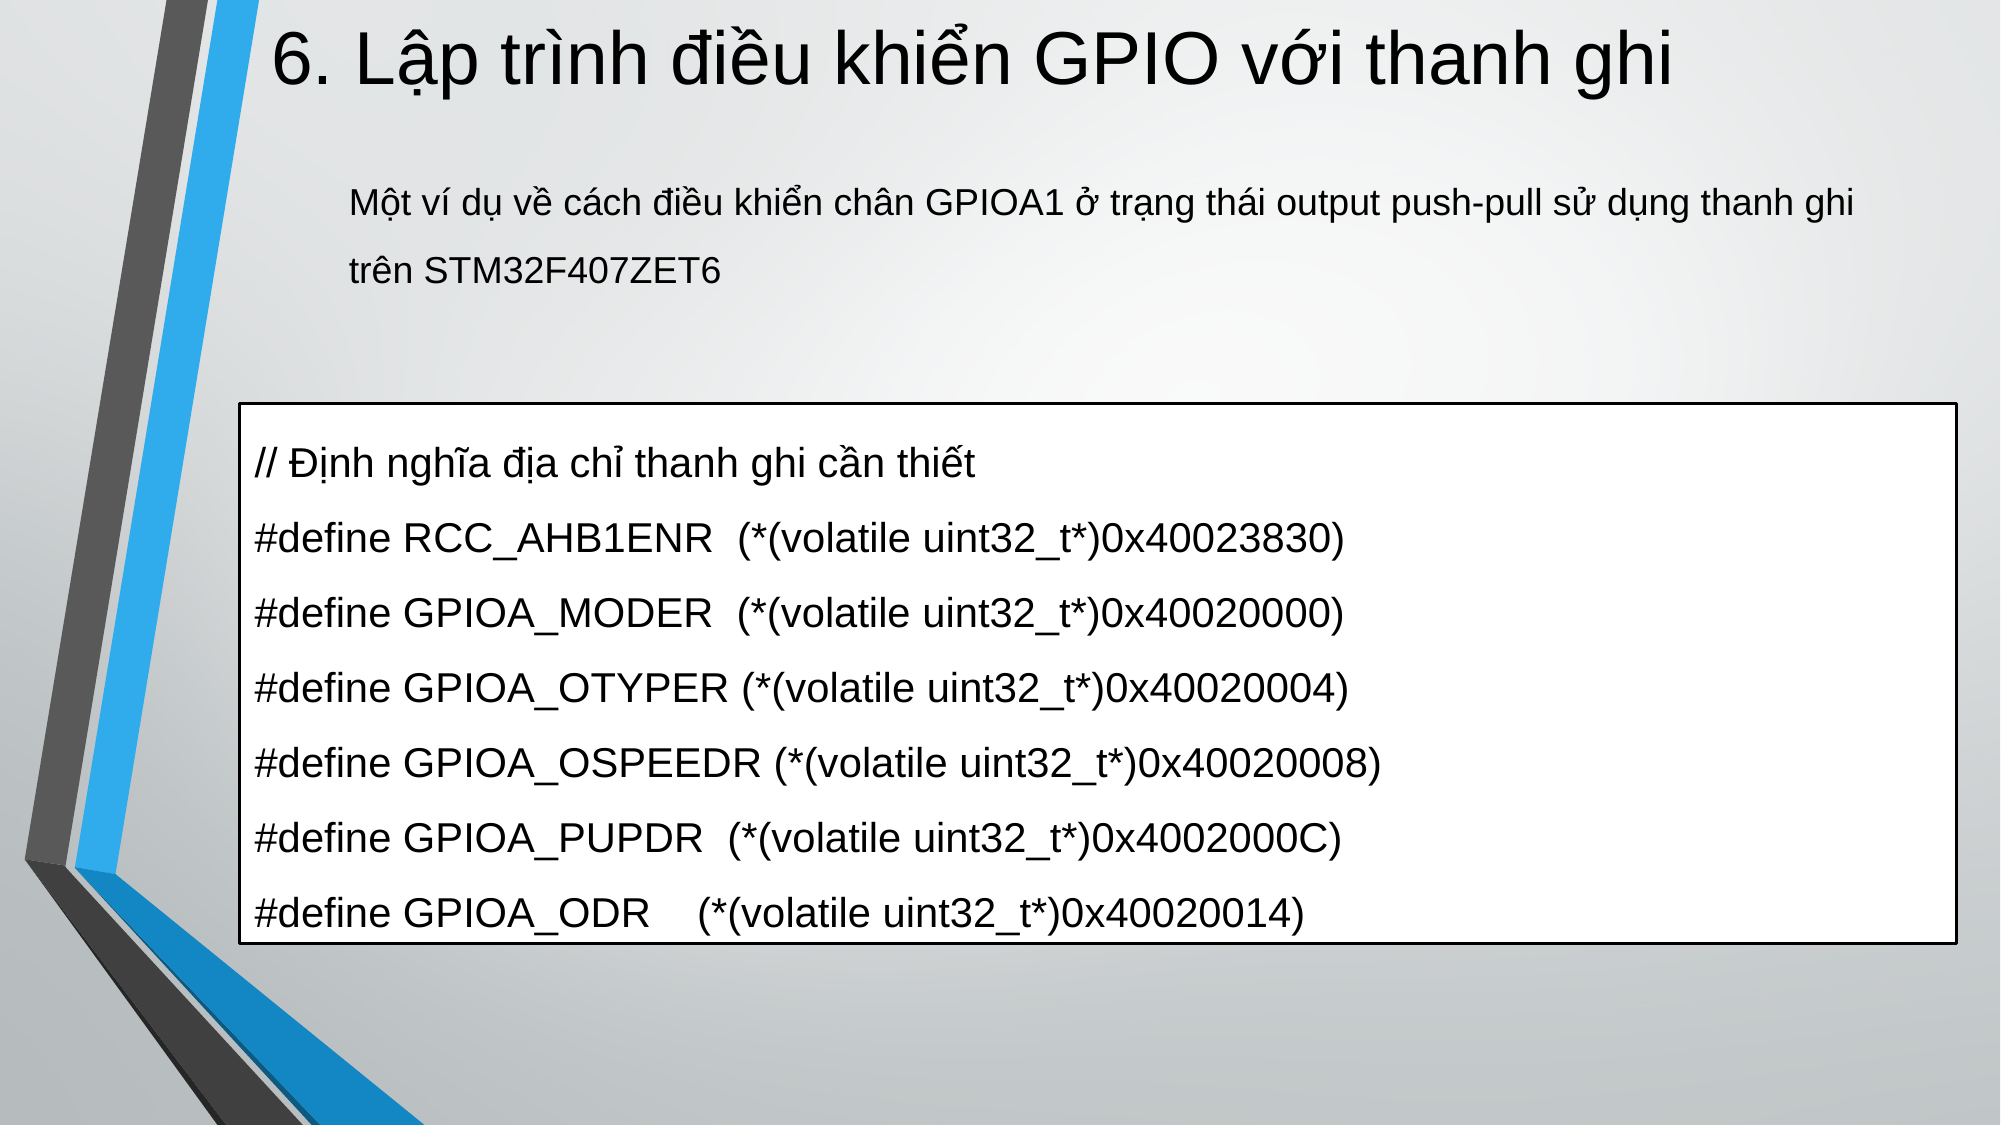

# 6. Lập trình điều khiển GPIO với thanh ghi
Một ví dụ về cách điều khiển chân GPIOA1 ở trạng thái output push-pull sử dụng thanh ghi trên STM32F407ZET6
// Định nghĩa địa chỉ thanh ghi cần thiết
#define RCC_AHB1ENR  (*(volatile uint32_t*)0x40023830)
#define GPIOA_MODER  (*(volatile uint32_t*)0x40020000)
#define GPIOA_OTYPER (*(volatile uint32_t*)0x40020004)
#define GPIOA_OSPEEDR (*(volatile uint32_t*)0x40020008)
#define GPIOA_PUPDR  (*(volatile uint32_t*)0x4002000C)
#define GPIOA_ODR    (*(volatile uint32_t*)0x40020014)